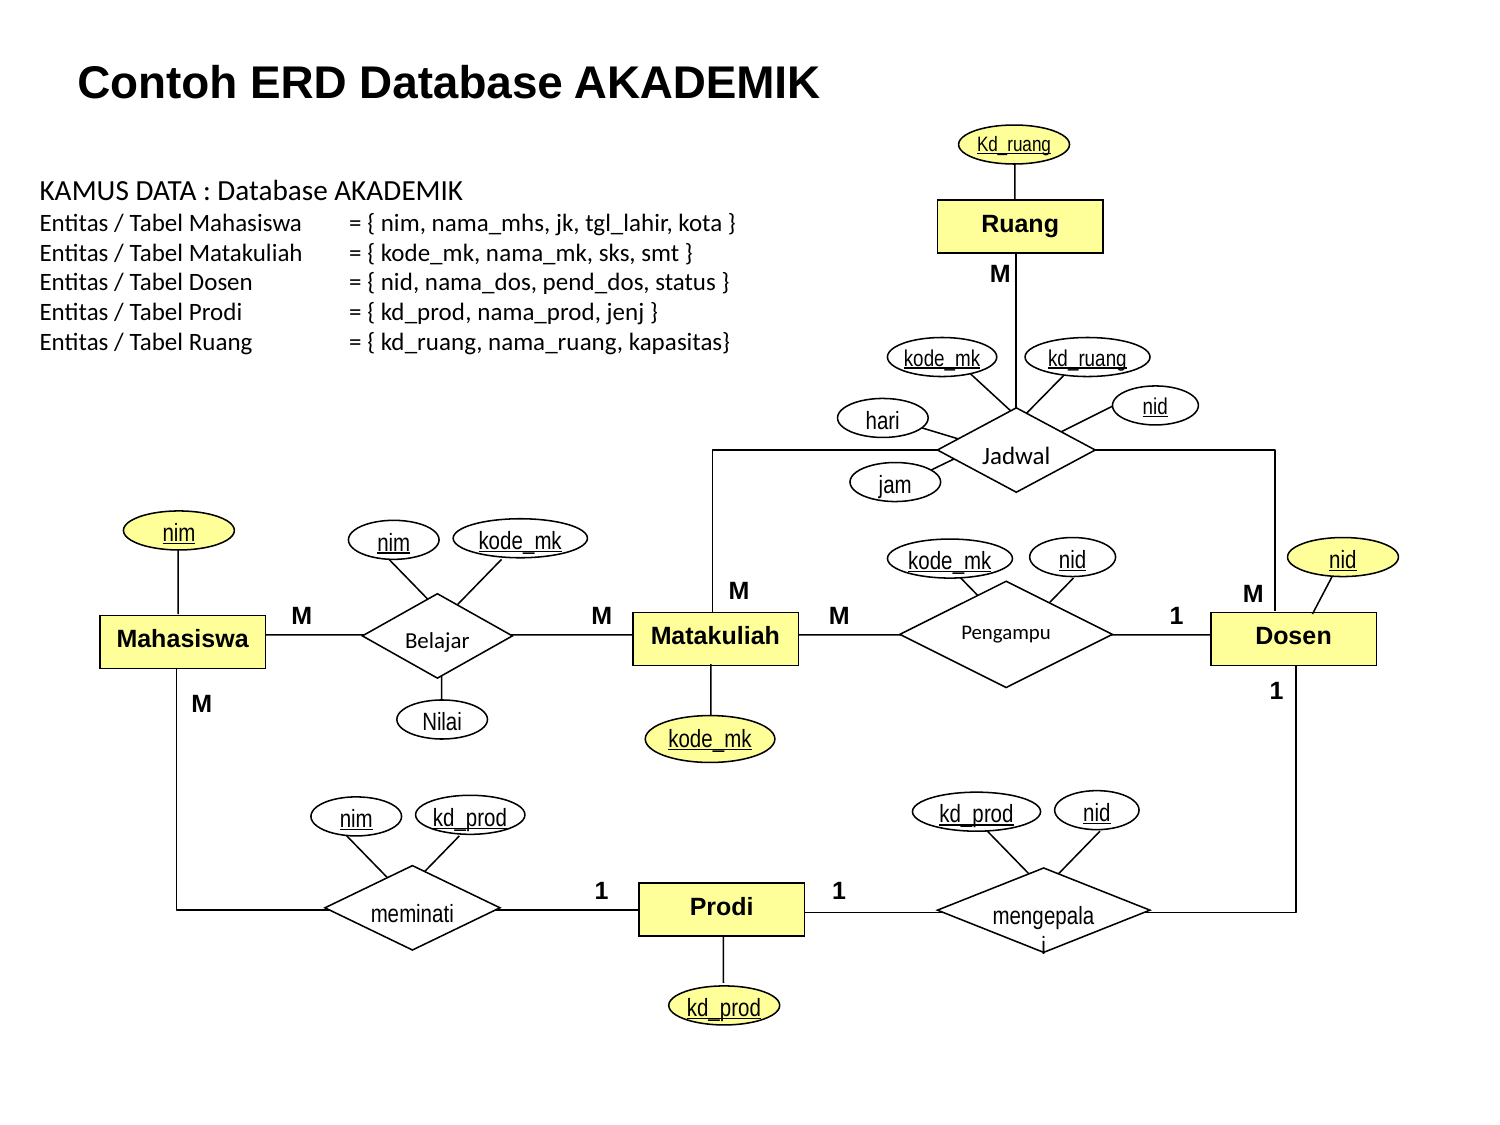

Contoh ERD Database AKADEMIK
Kd_ruang
KAMUS DATA : Database AKADEMIK
Entitas / Tabel Mahasiswa 	= { nim, nama_mhs, jk, tgl_lahir, kota }
Entitas / Tabel Matakuliah 	= { kode_mk, nama_mk, sks, smt }
Entitas / Tabel Dosen 	= { nid, nama_dos, pend_dos, status }
Entitas / Tabel Prodi	= { kd_prod, nama_prod, jenj }
Entitas / Tabel Ruang	= { kd_ruang, nama_ruang, kapasitas}

Ruang
M

kode_mk
kd_ruang

nid
hari

Jadwal

jam
nim
kode_mk
nim
nid
nid
kode_mk

M
M

Pengampu
M
M
M
1
Belajar
Matakuliah
Dosen
Mahasiswa

1
M
Nilai
kode_mk
nid
kd_prod
kd_prod
nim

meminati
1
1
mengepalai
Prodi

kd_prod